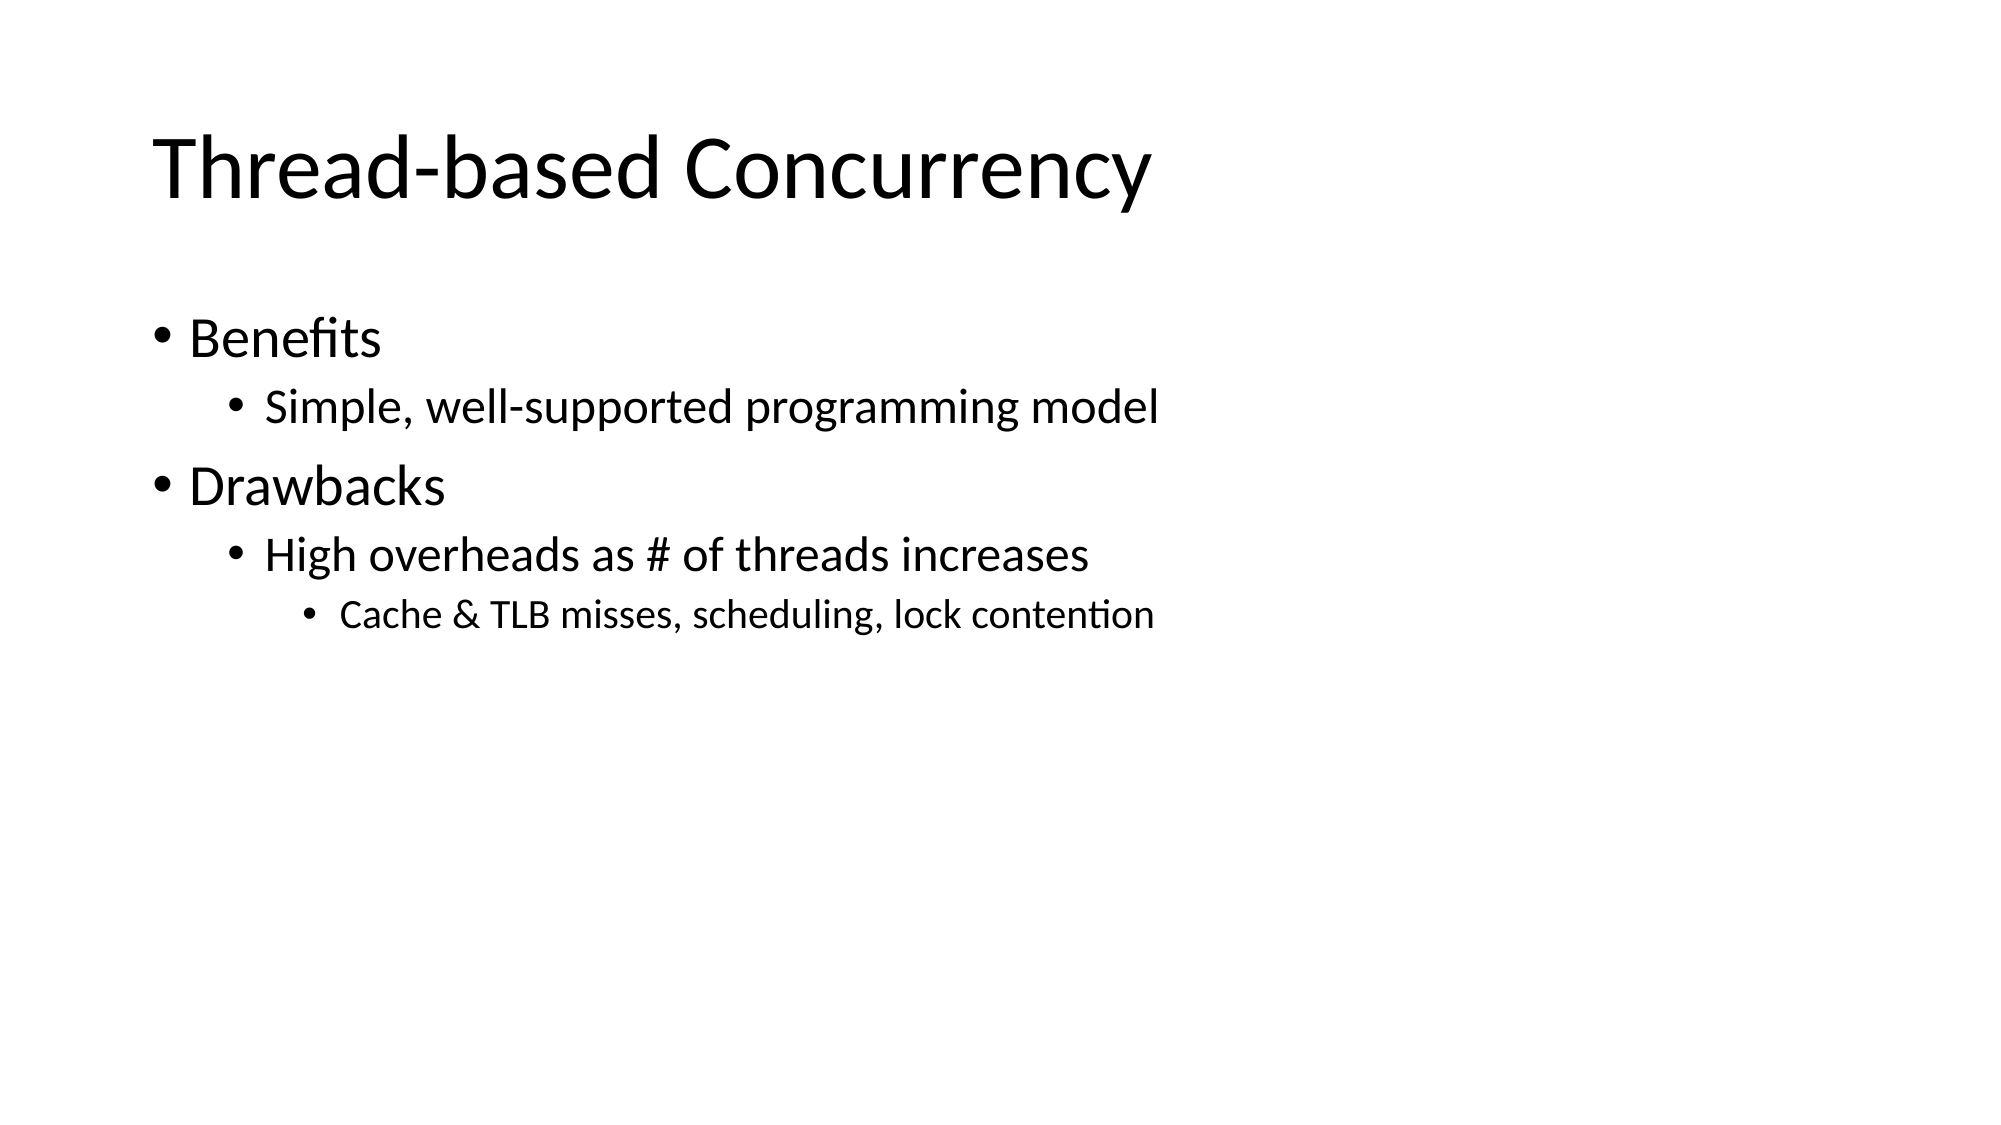

# Thread-based Concurrency
Benefits
Simple, well-supported programming model
Drawbacks
High overheads as # of threads increases
Cache & TLB misses, scheduling, lock contention